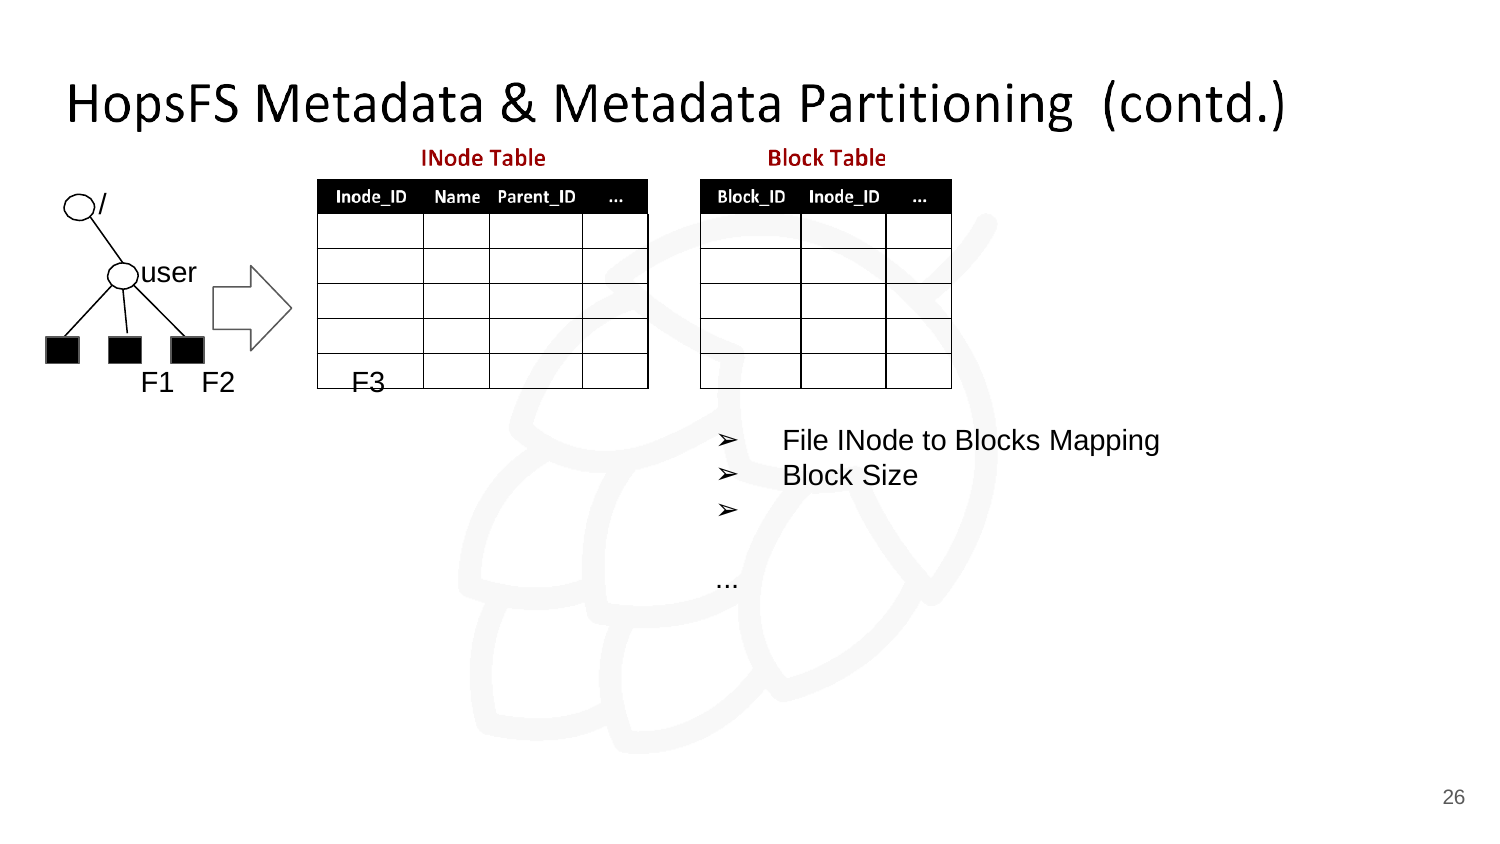

|  |  |  |  |
| --- | --- | --- | --- |
|  |  |  |  |
|  |  |  |  |
|  |  |  |  |
|  |  |  |  |
|  |  |  |  |
|  |  |  |
| --- | --- | --- |
|  |  |  |
|  |  |  |
|  |  |  |
|  |  |  |
|  |  |  |
/

user

F1	F2	F3
File INode to Blocks Mapping
Block Size
➢	...

26